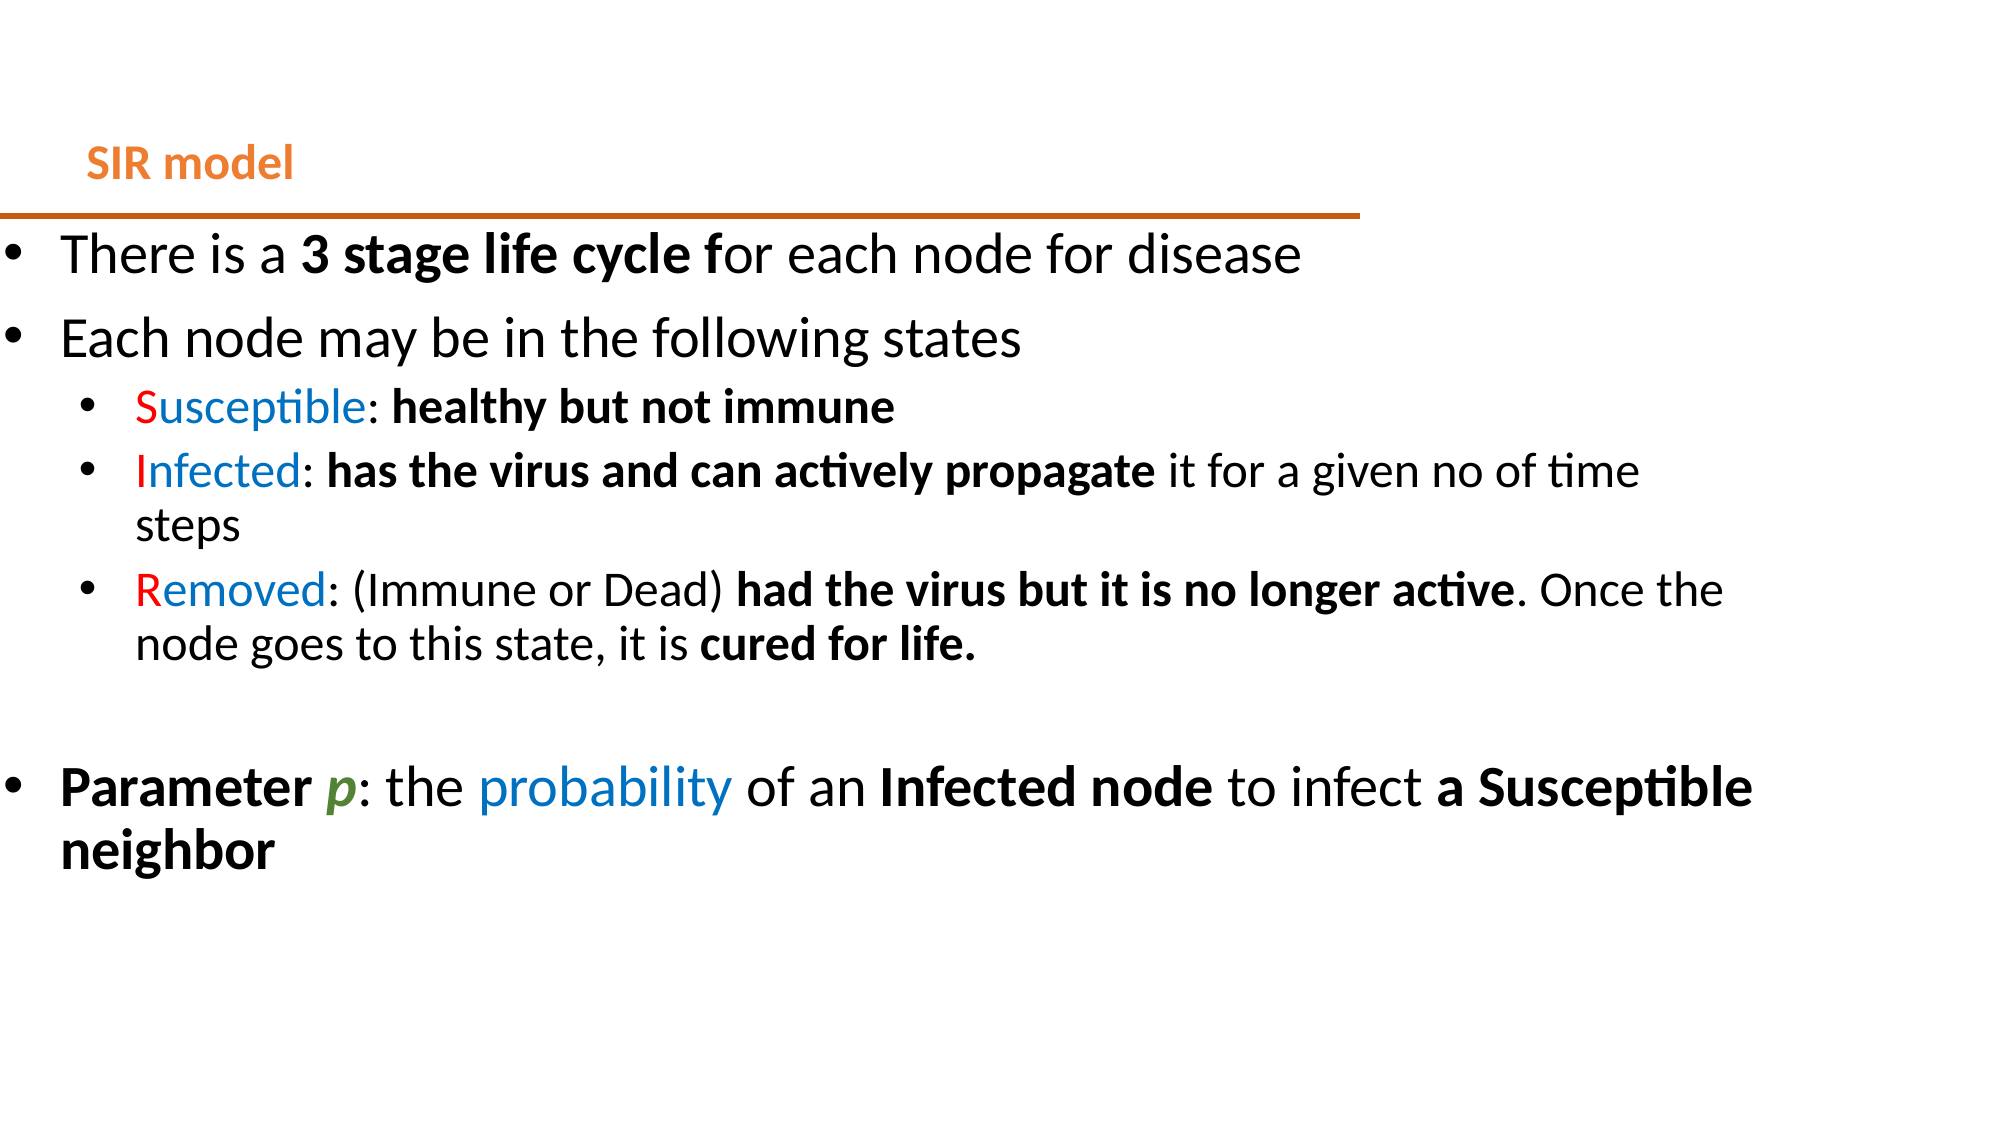

SIR model
There is a 3 stage life cycle for each node for disease
Each node may be in the following states
Susceptible: healthy but not immune
Infected: has the virus and can actively propagate it for a given no of time steps
Removed: (Immune or Dead) had the virus but it is no longer active. Once the node goes to this state, it is cured for life.

Parameter p: the probability of an Infected node to infect a Susceptible neighbor